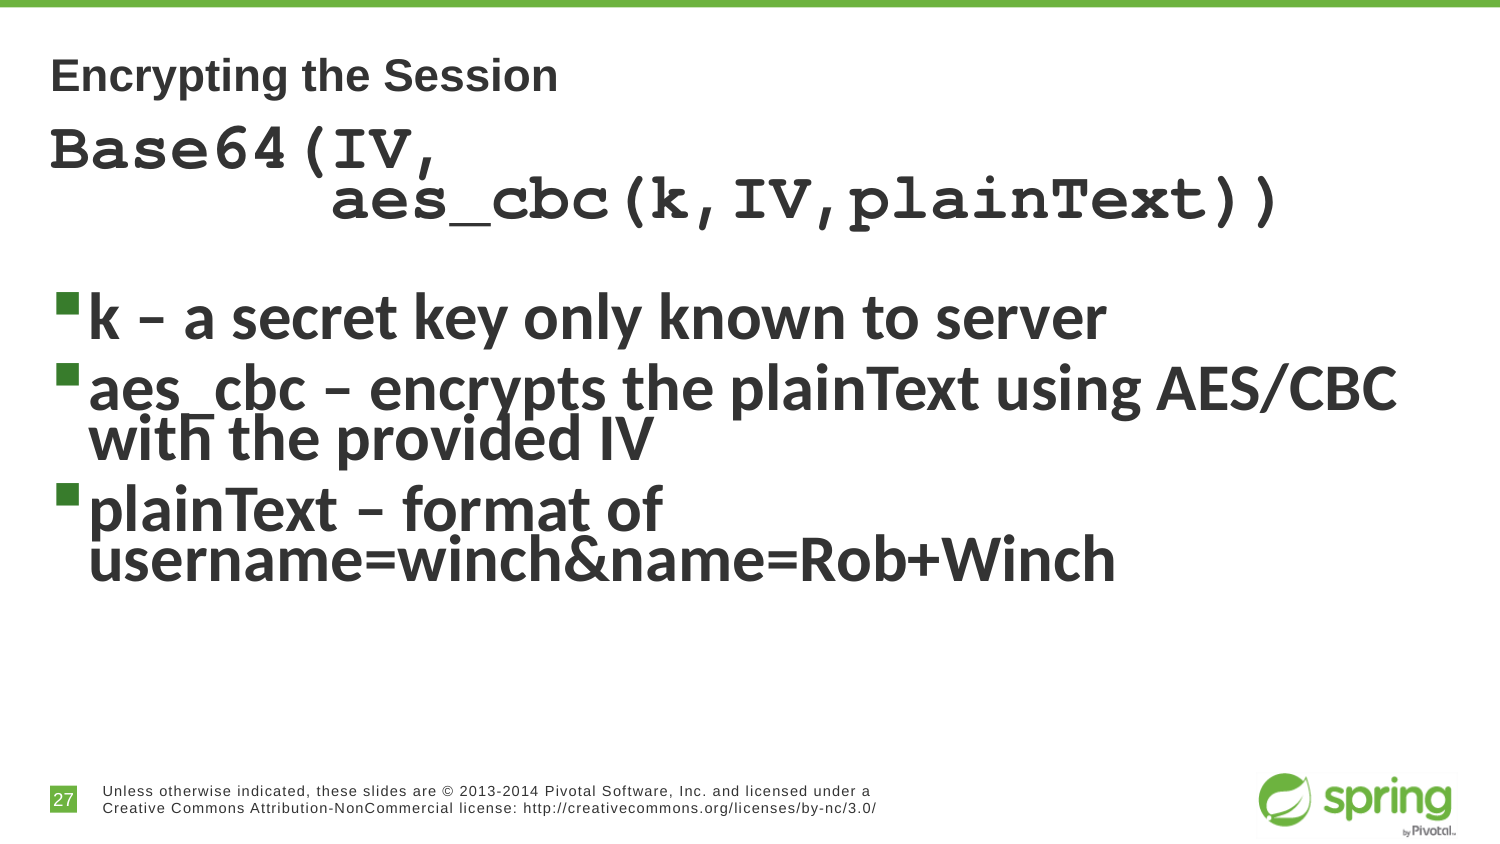

# Encrypting the Session
Base64(IV,
       aes_cbc(k,IV,plainText))
k – a secret key only known to server
aes_cbc – encrypts the plainText using AES/CBC with the provided IV
plainText – format of username=winch&name=Rob+Winch